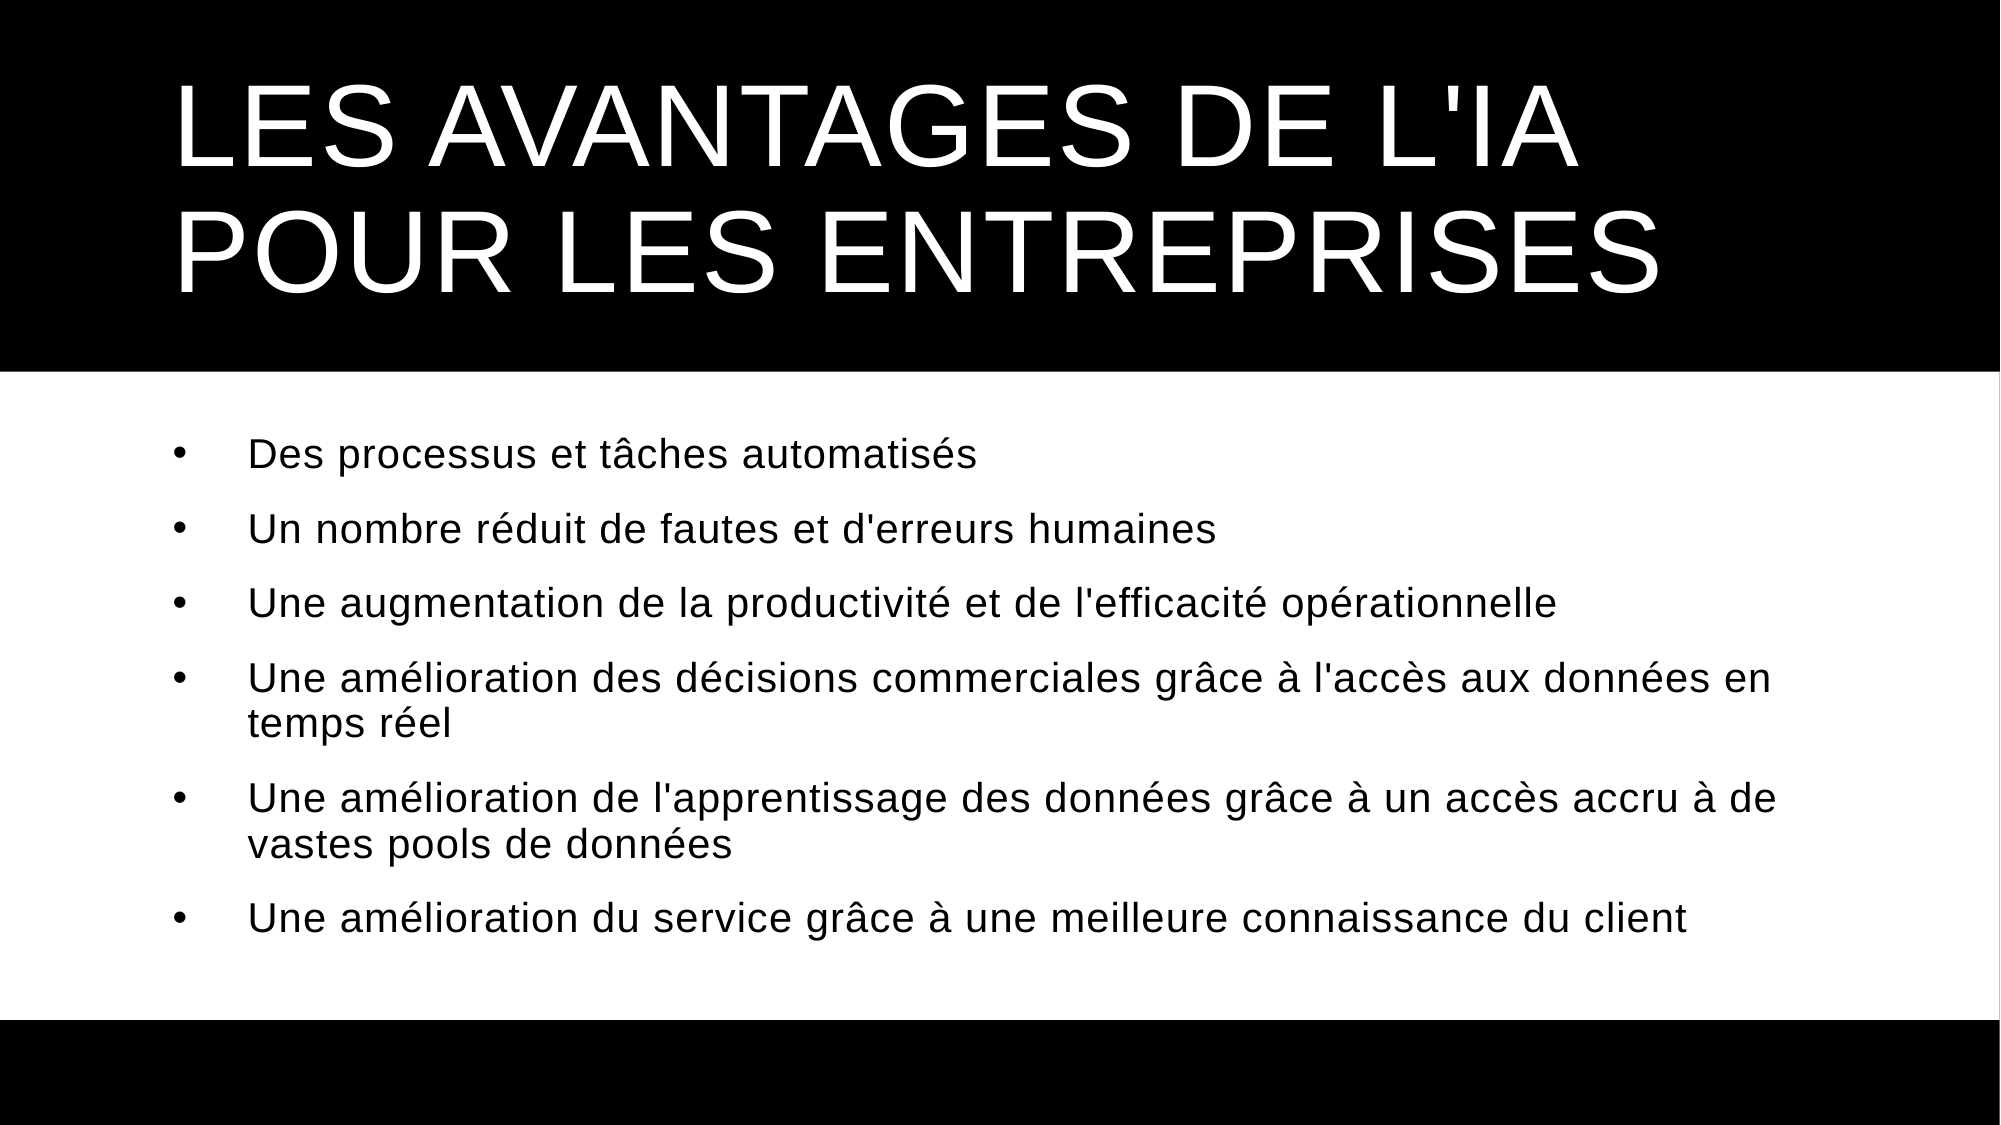

# Les avantages de l'IA pour les entreprises

Des processus et tâches automatisés
Un nombre réduit de fautes et d'erreurs humaines
Une augmentation de la productivité et de l'efficacité opérationnelle
Une amélioration des décisions commerciales grâce à l'accès aux données en temps réel
Une amélioration de l'apprentissage des données grâce à un accès accru à de vastes pools de données
Une amélioration du service grâce à une meilleure connaissance du client